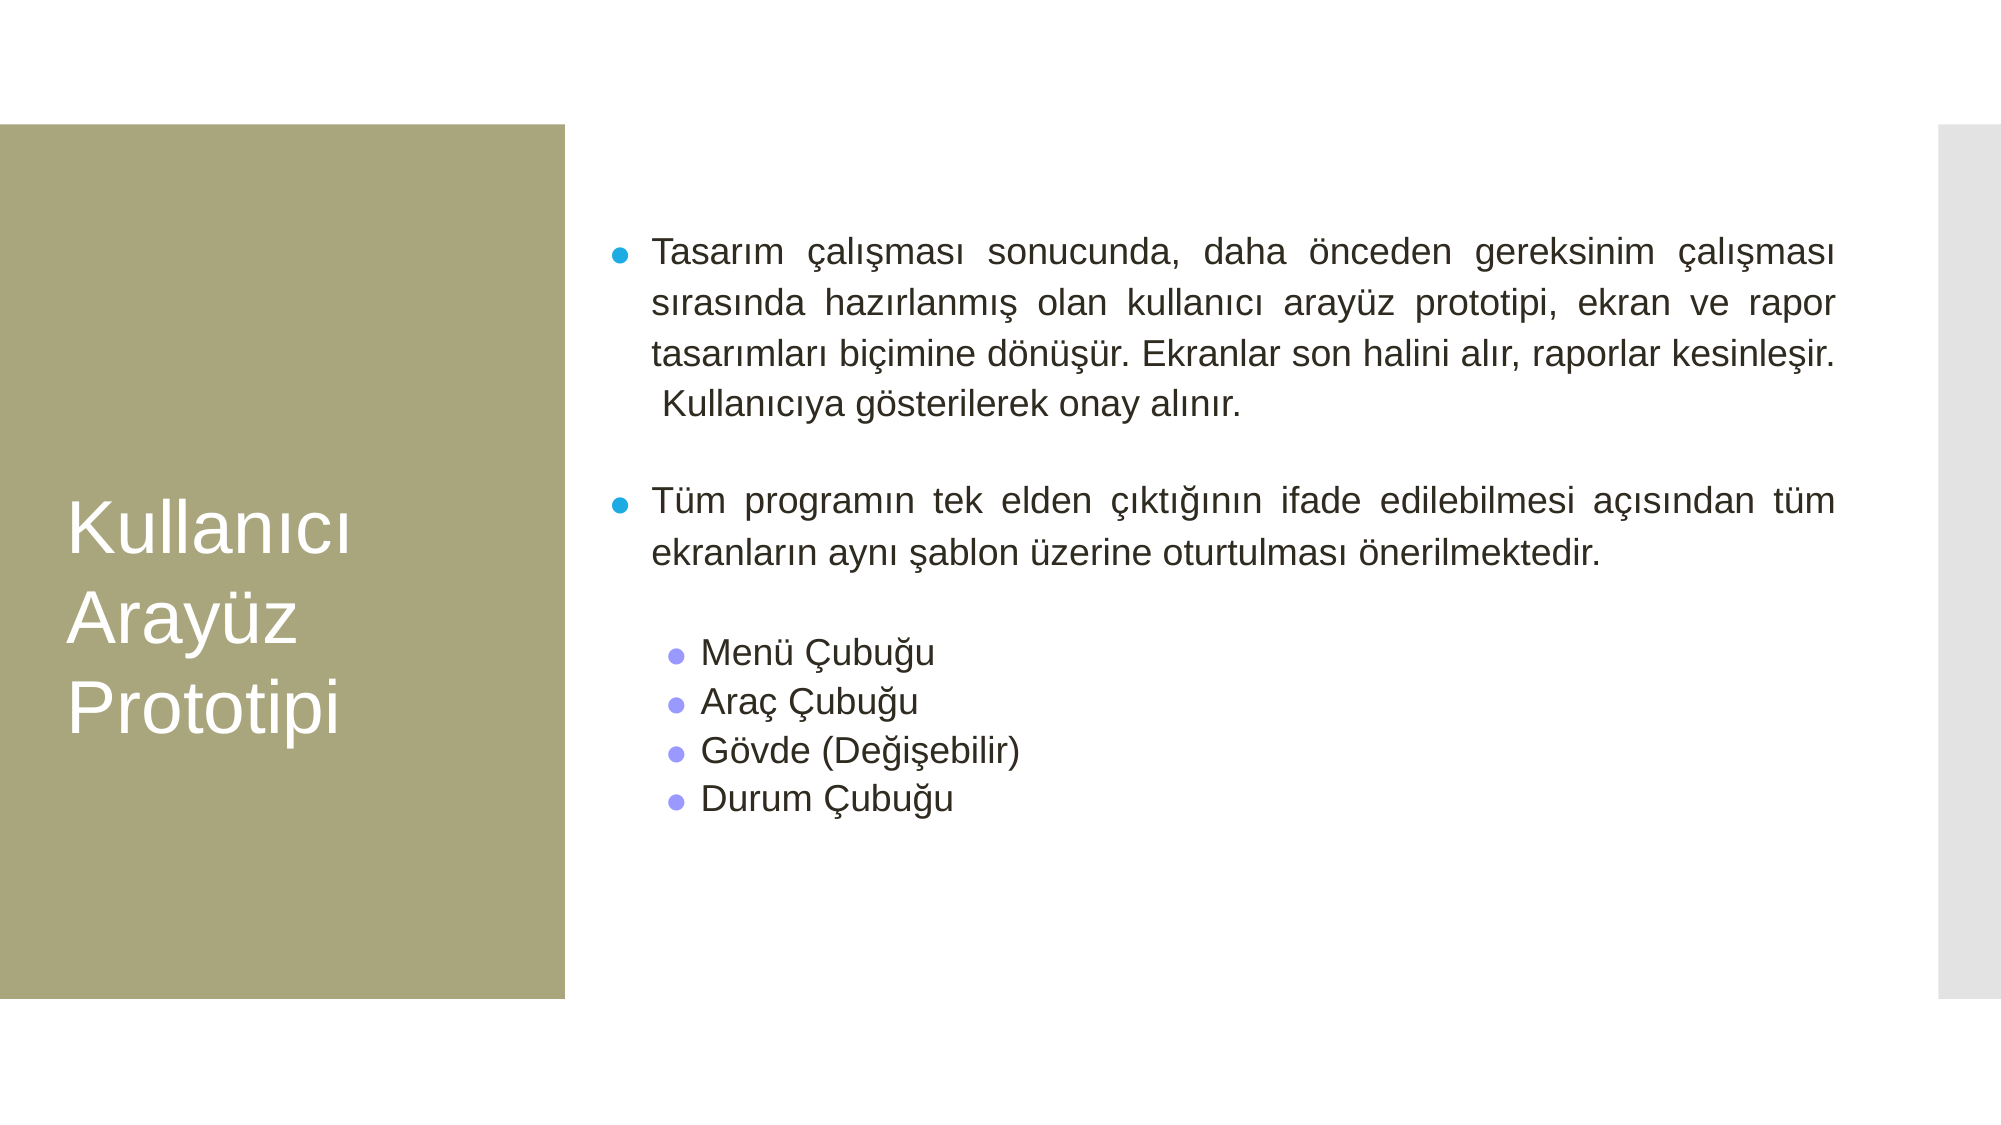

# Kullanıcı Arayüz Prototipi
Tasarım çalışması sonucunda, daha önceden gereksinim çalışması sırasında hazırlanmış olan kullanıcı arayüz prototipi, ekran ve rapor tasarımları biçimine dönüşür. Ekranlar son halini alır, raporlar kesinleşir.  Kullanıcıya gösterilerek onay alınır.

Tüm programın tek elden çıktığının ifade edilebilmesi açısından tüm ekranların aynı şablon üzerine oturtulması önerilmektedir.

Menü Çubuğu
Araç Çubuğu
Gövde (Değişebilir)
Durum Çubuğu